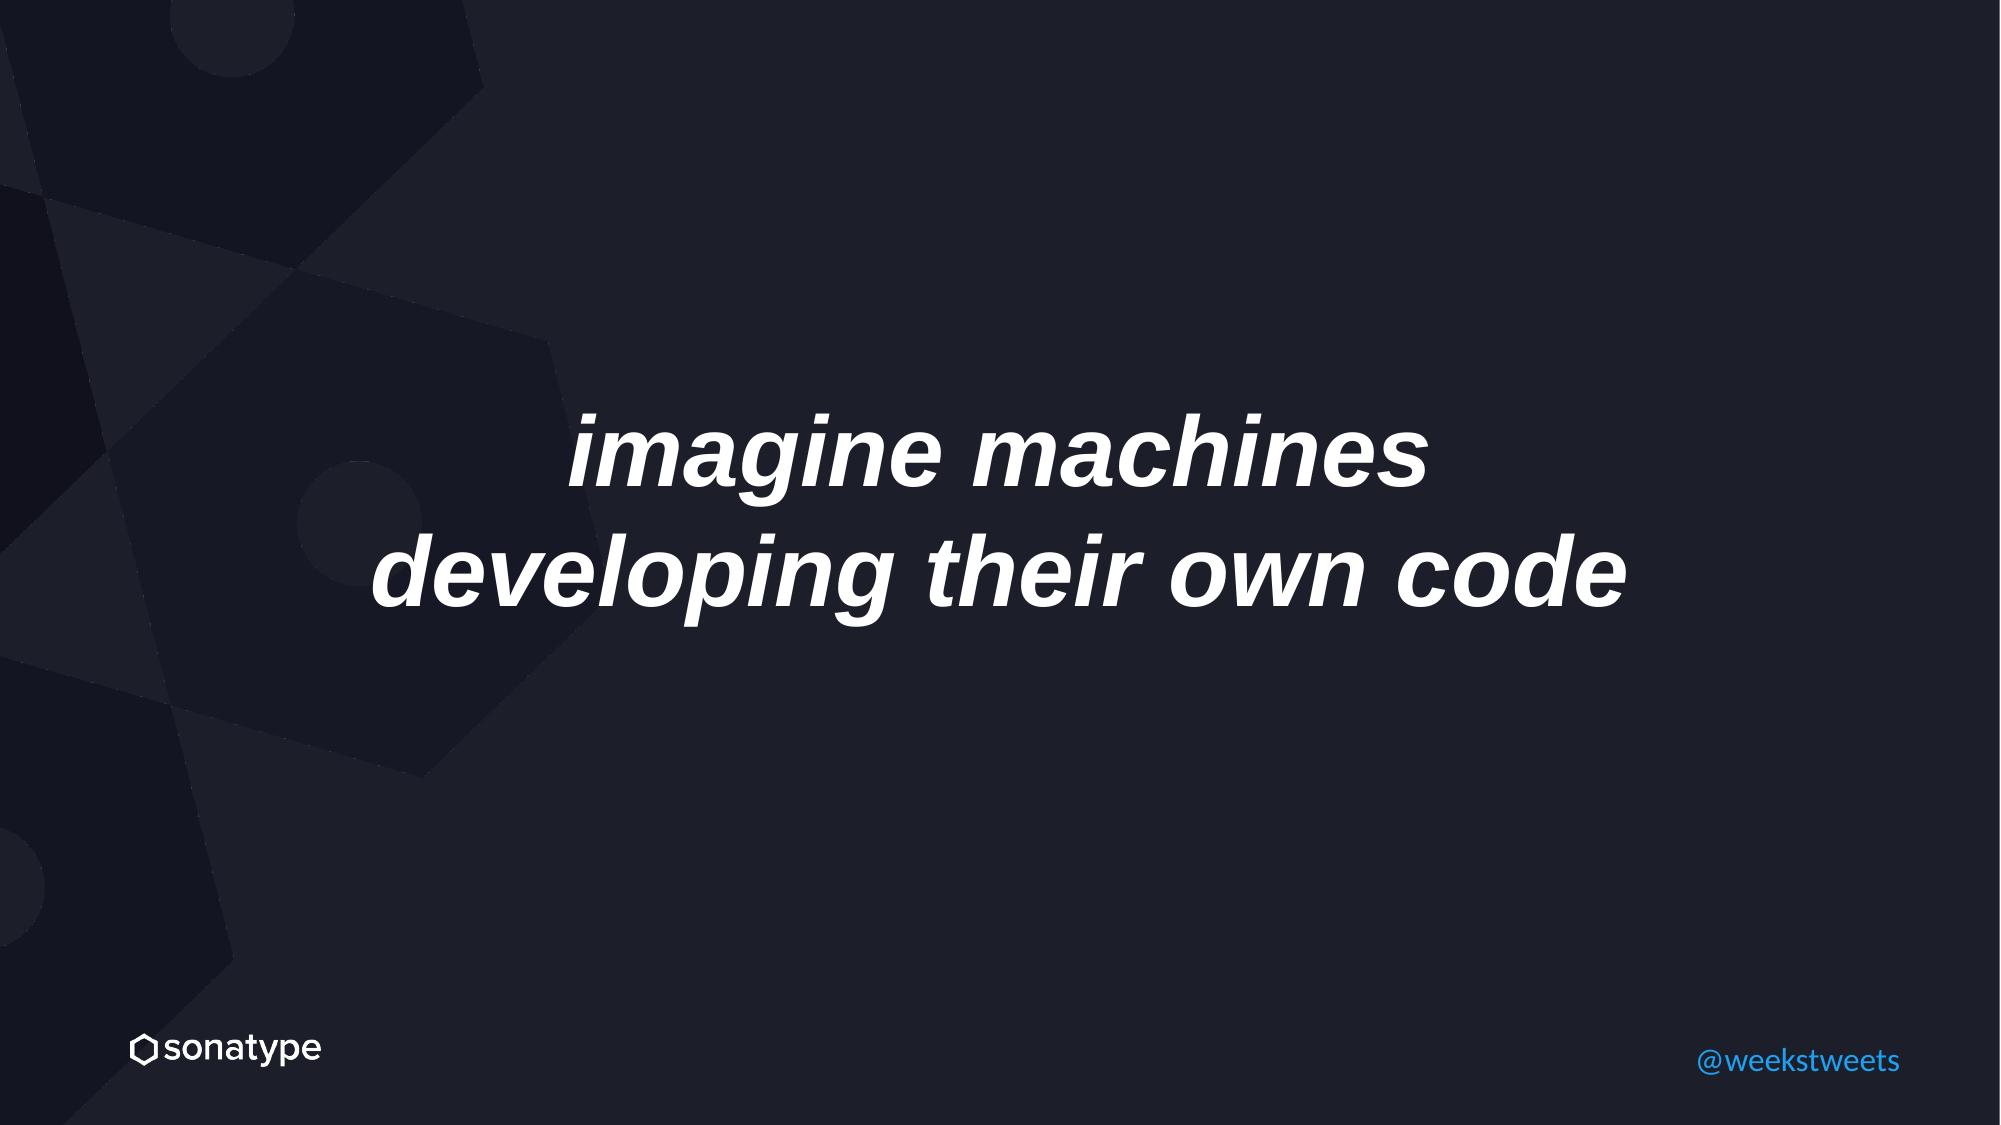

imagine machines
developing their own code
@weekstweets